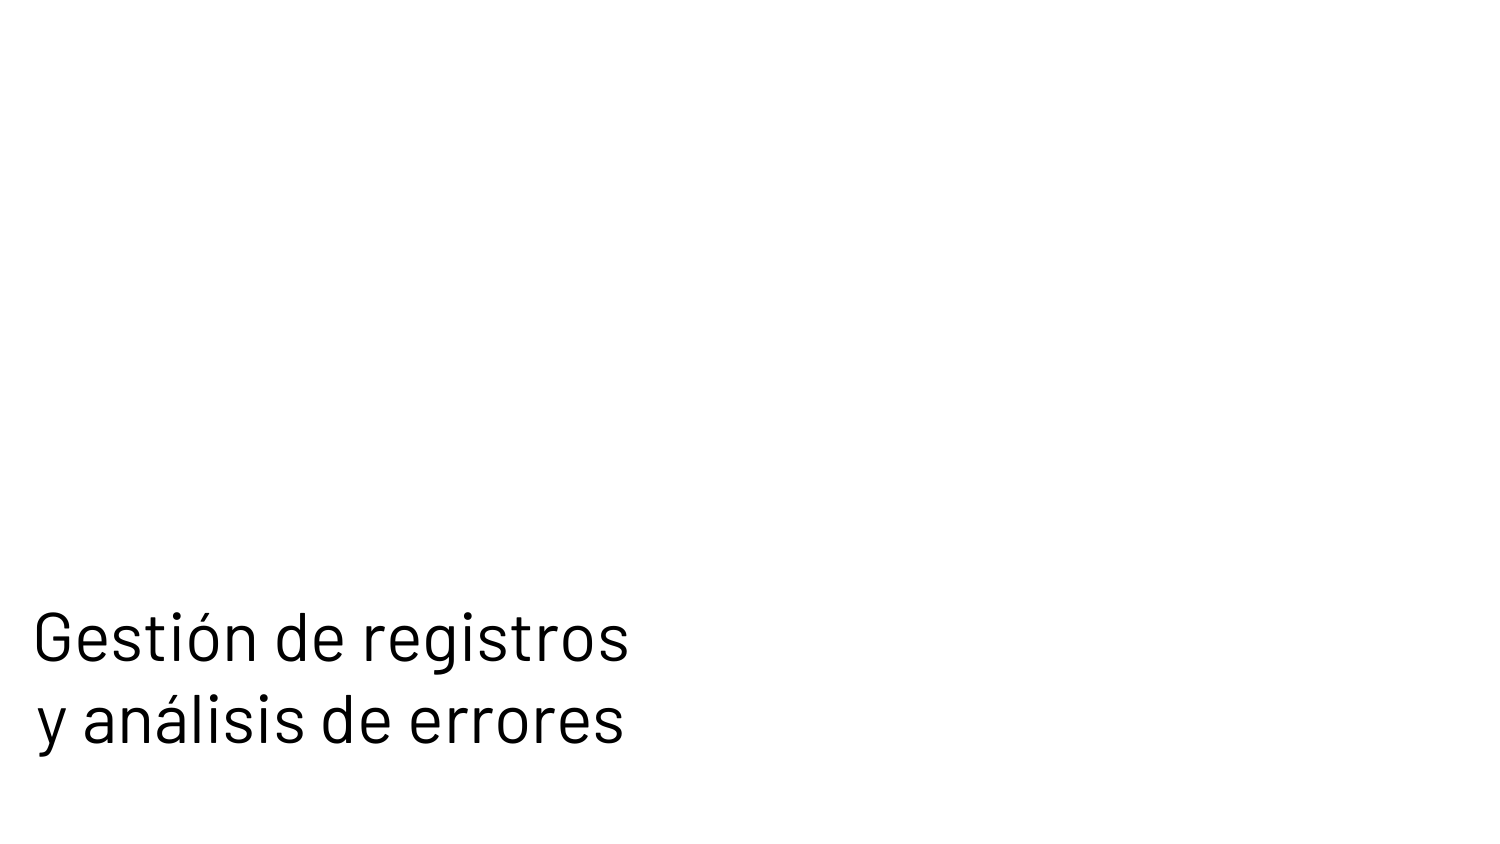

Gestión de registros y análisis de errores